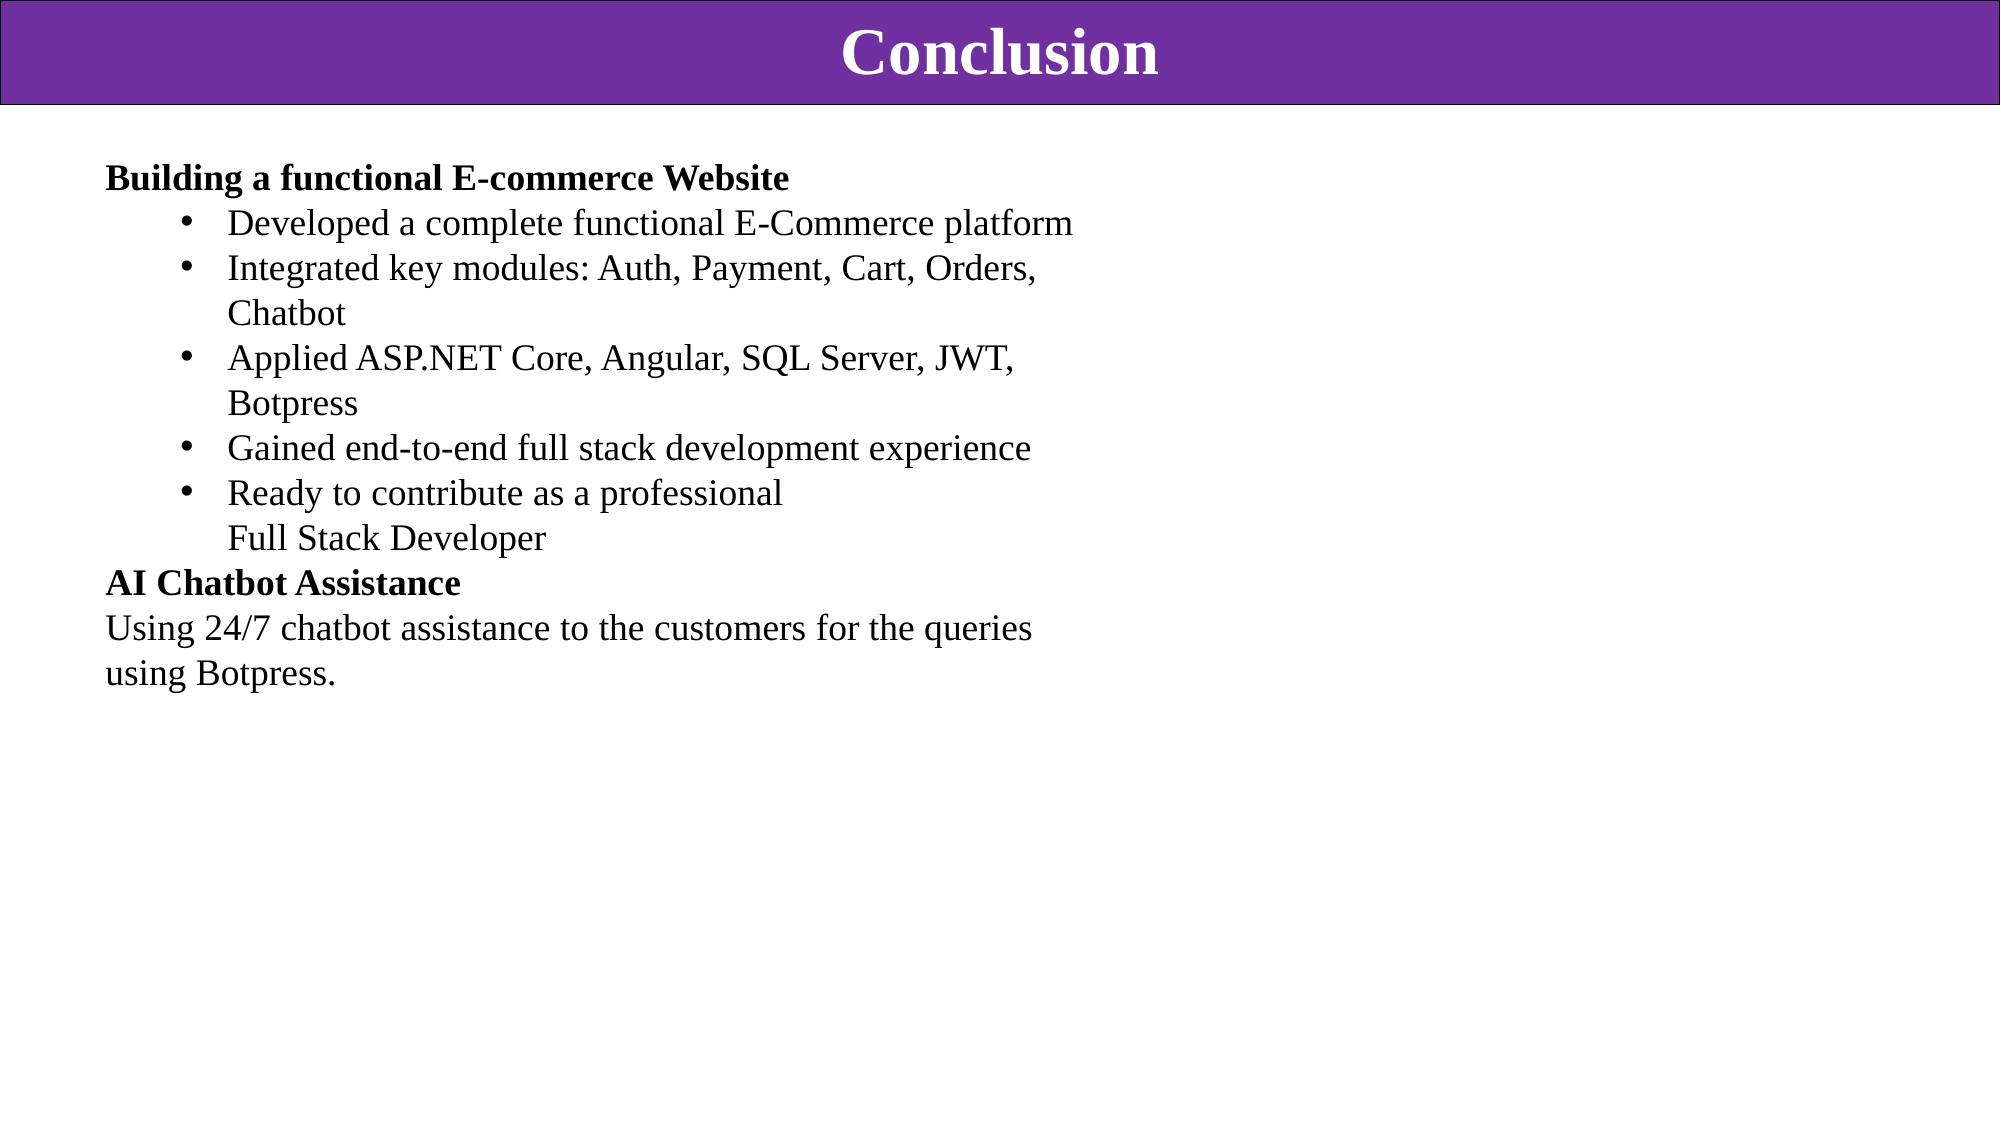

Conclusion
Building a functional E-commerce Website
Developed a complete functional E-Commerce platform
Integrated key modules: Auth, Payment, Cart, Orders, Chatbot
Applied ASP.NET Core, Angular, SQL Server, JWT, Botpress
Gained end-to-end full stack development experience
Ready to contribute as a professional Full Stack Developer
AI Chatbot Assistance
Using 24/7 chatbot assistance to the customers for the queries using Botpress.